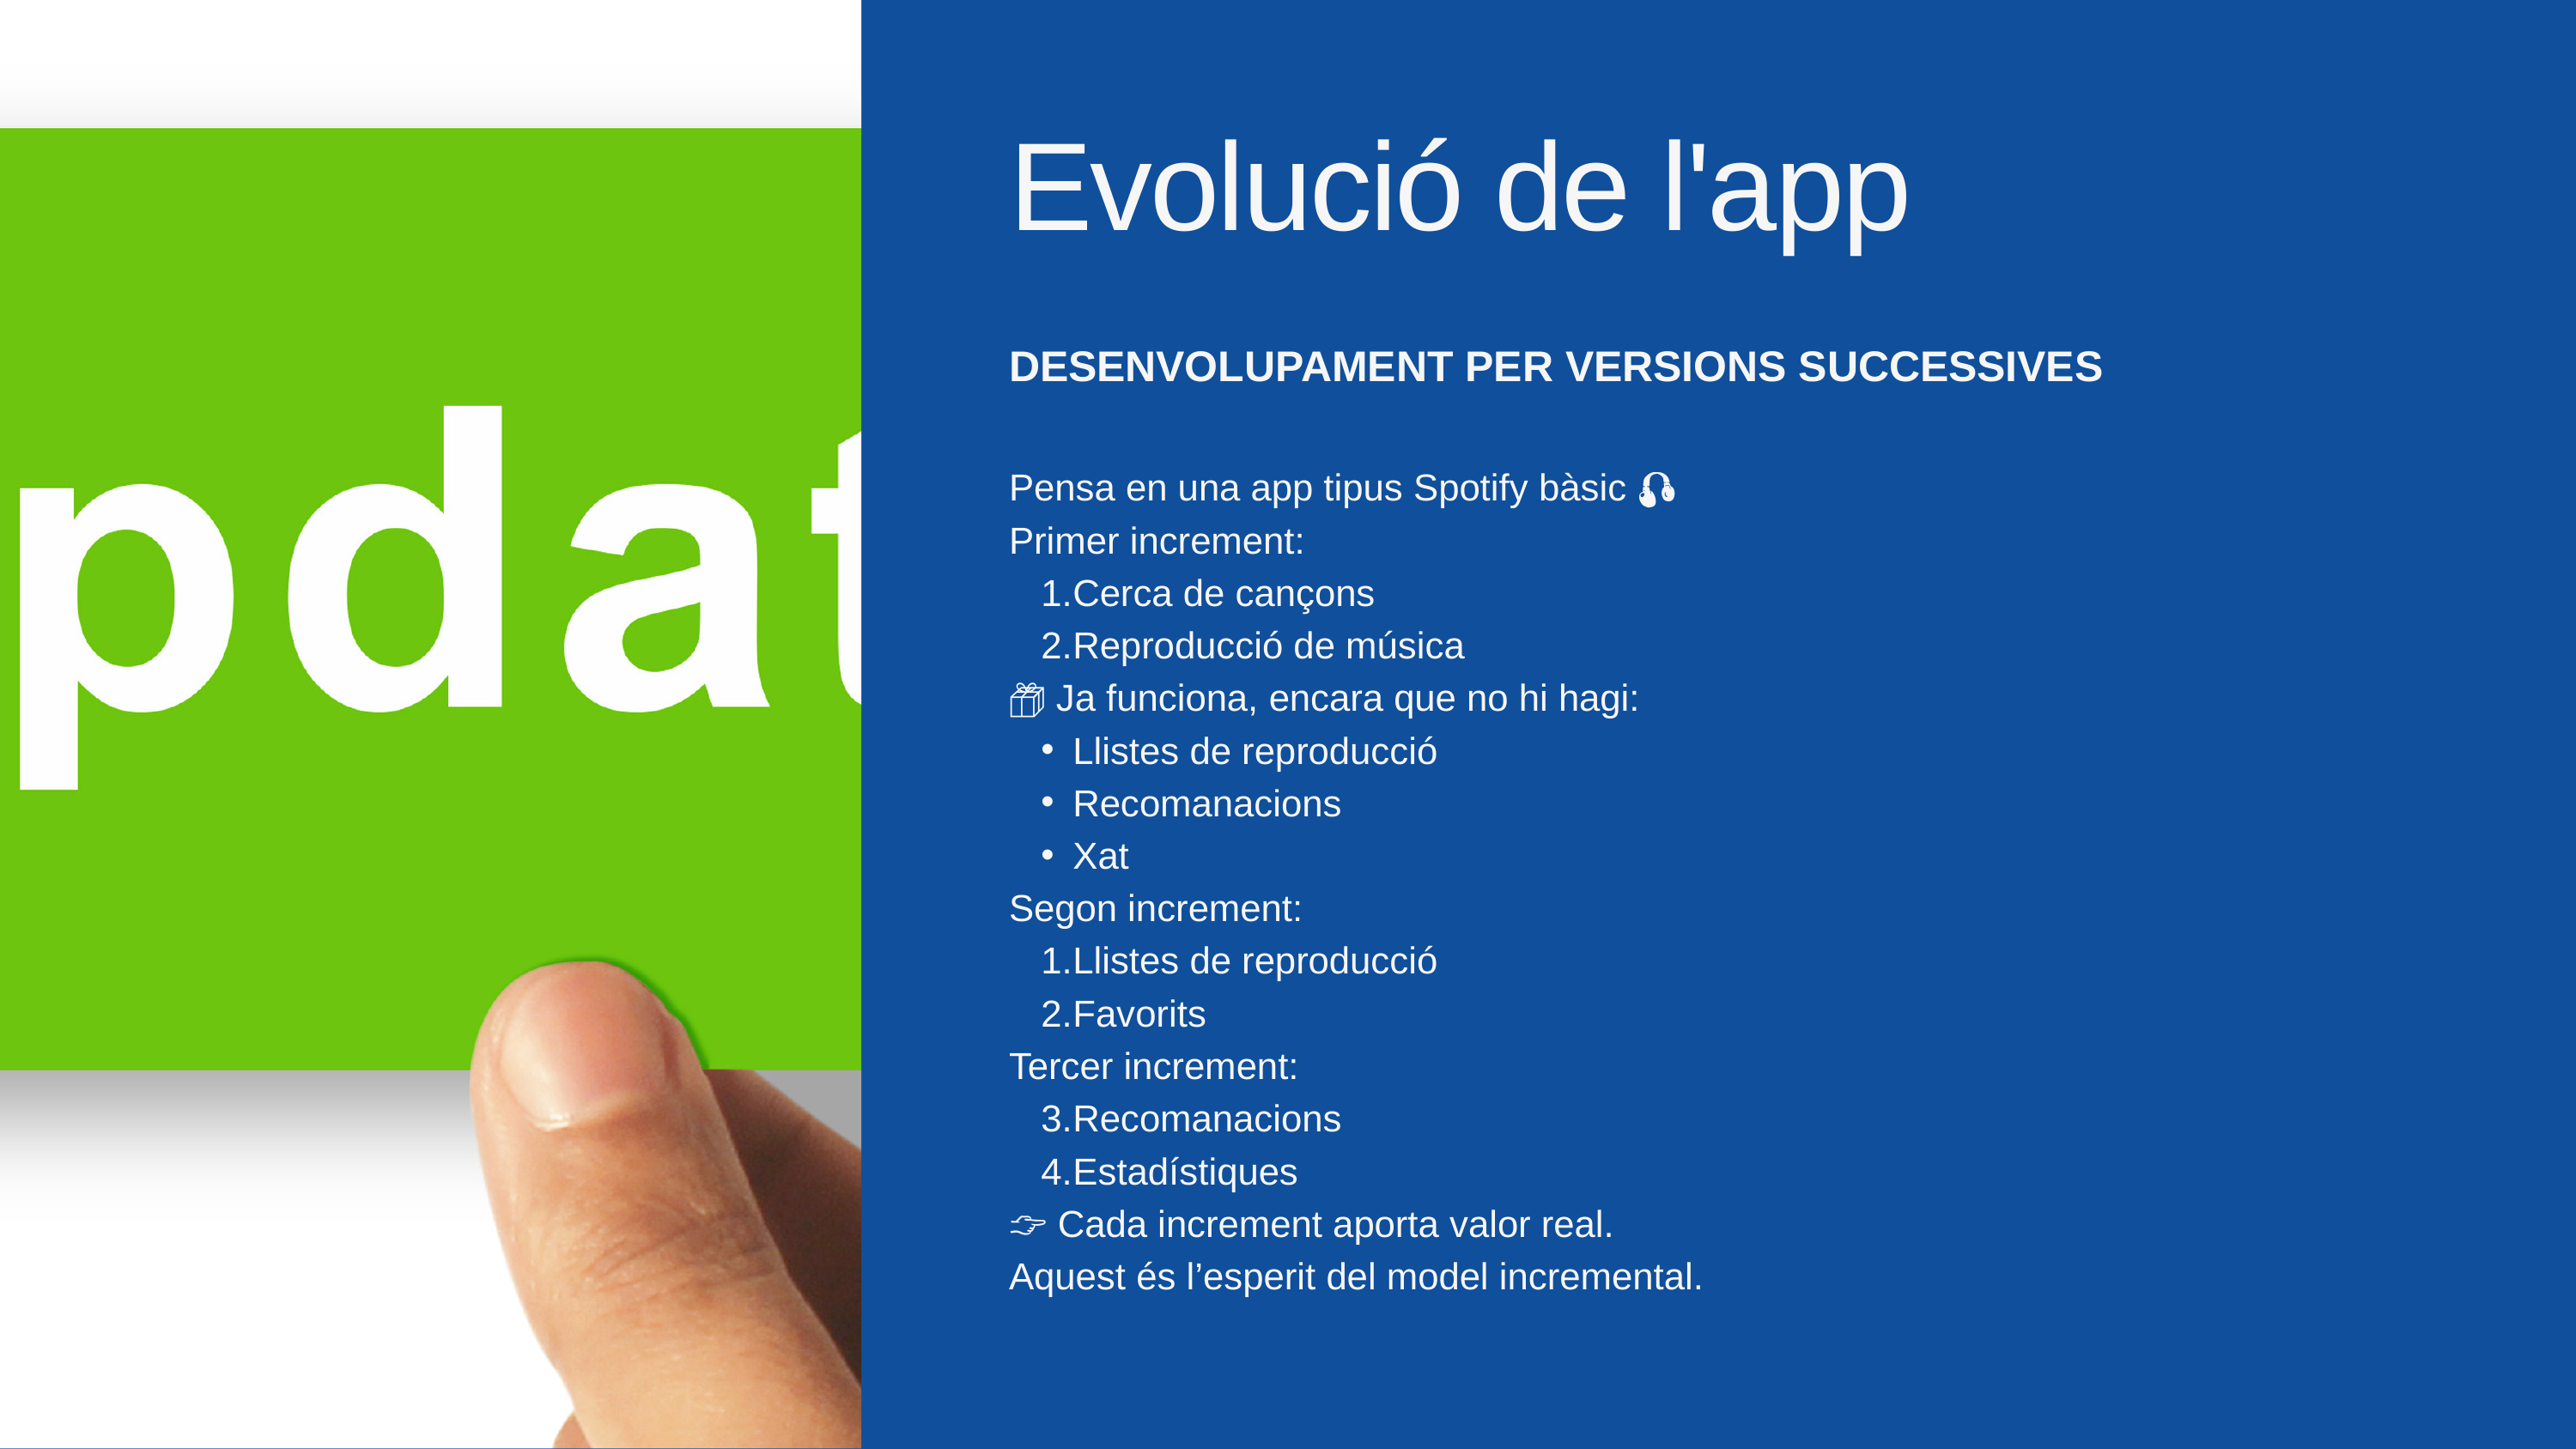

Evolució de l'app
DESENVOLUPAMENT PER VERSIONS SUCCESSIVES
Pensa en una app tipus Spotify bàsic 🎧
Primer increment:
Cerca de cançons
Reproducció de música
📦 Ja funciona, encara que no hi hagi:
Llistes de reproducció
Recomanacions
Xat
Segon increment:
Llistes de reproducció
Favorits
Tercer increment:
Recomanacions
Estadístiques
👉 Cada increment aporta valor real.
Aquest és l’esperit del model incremental.